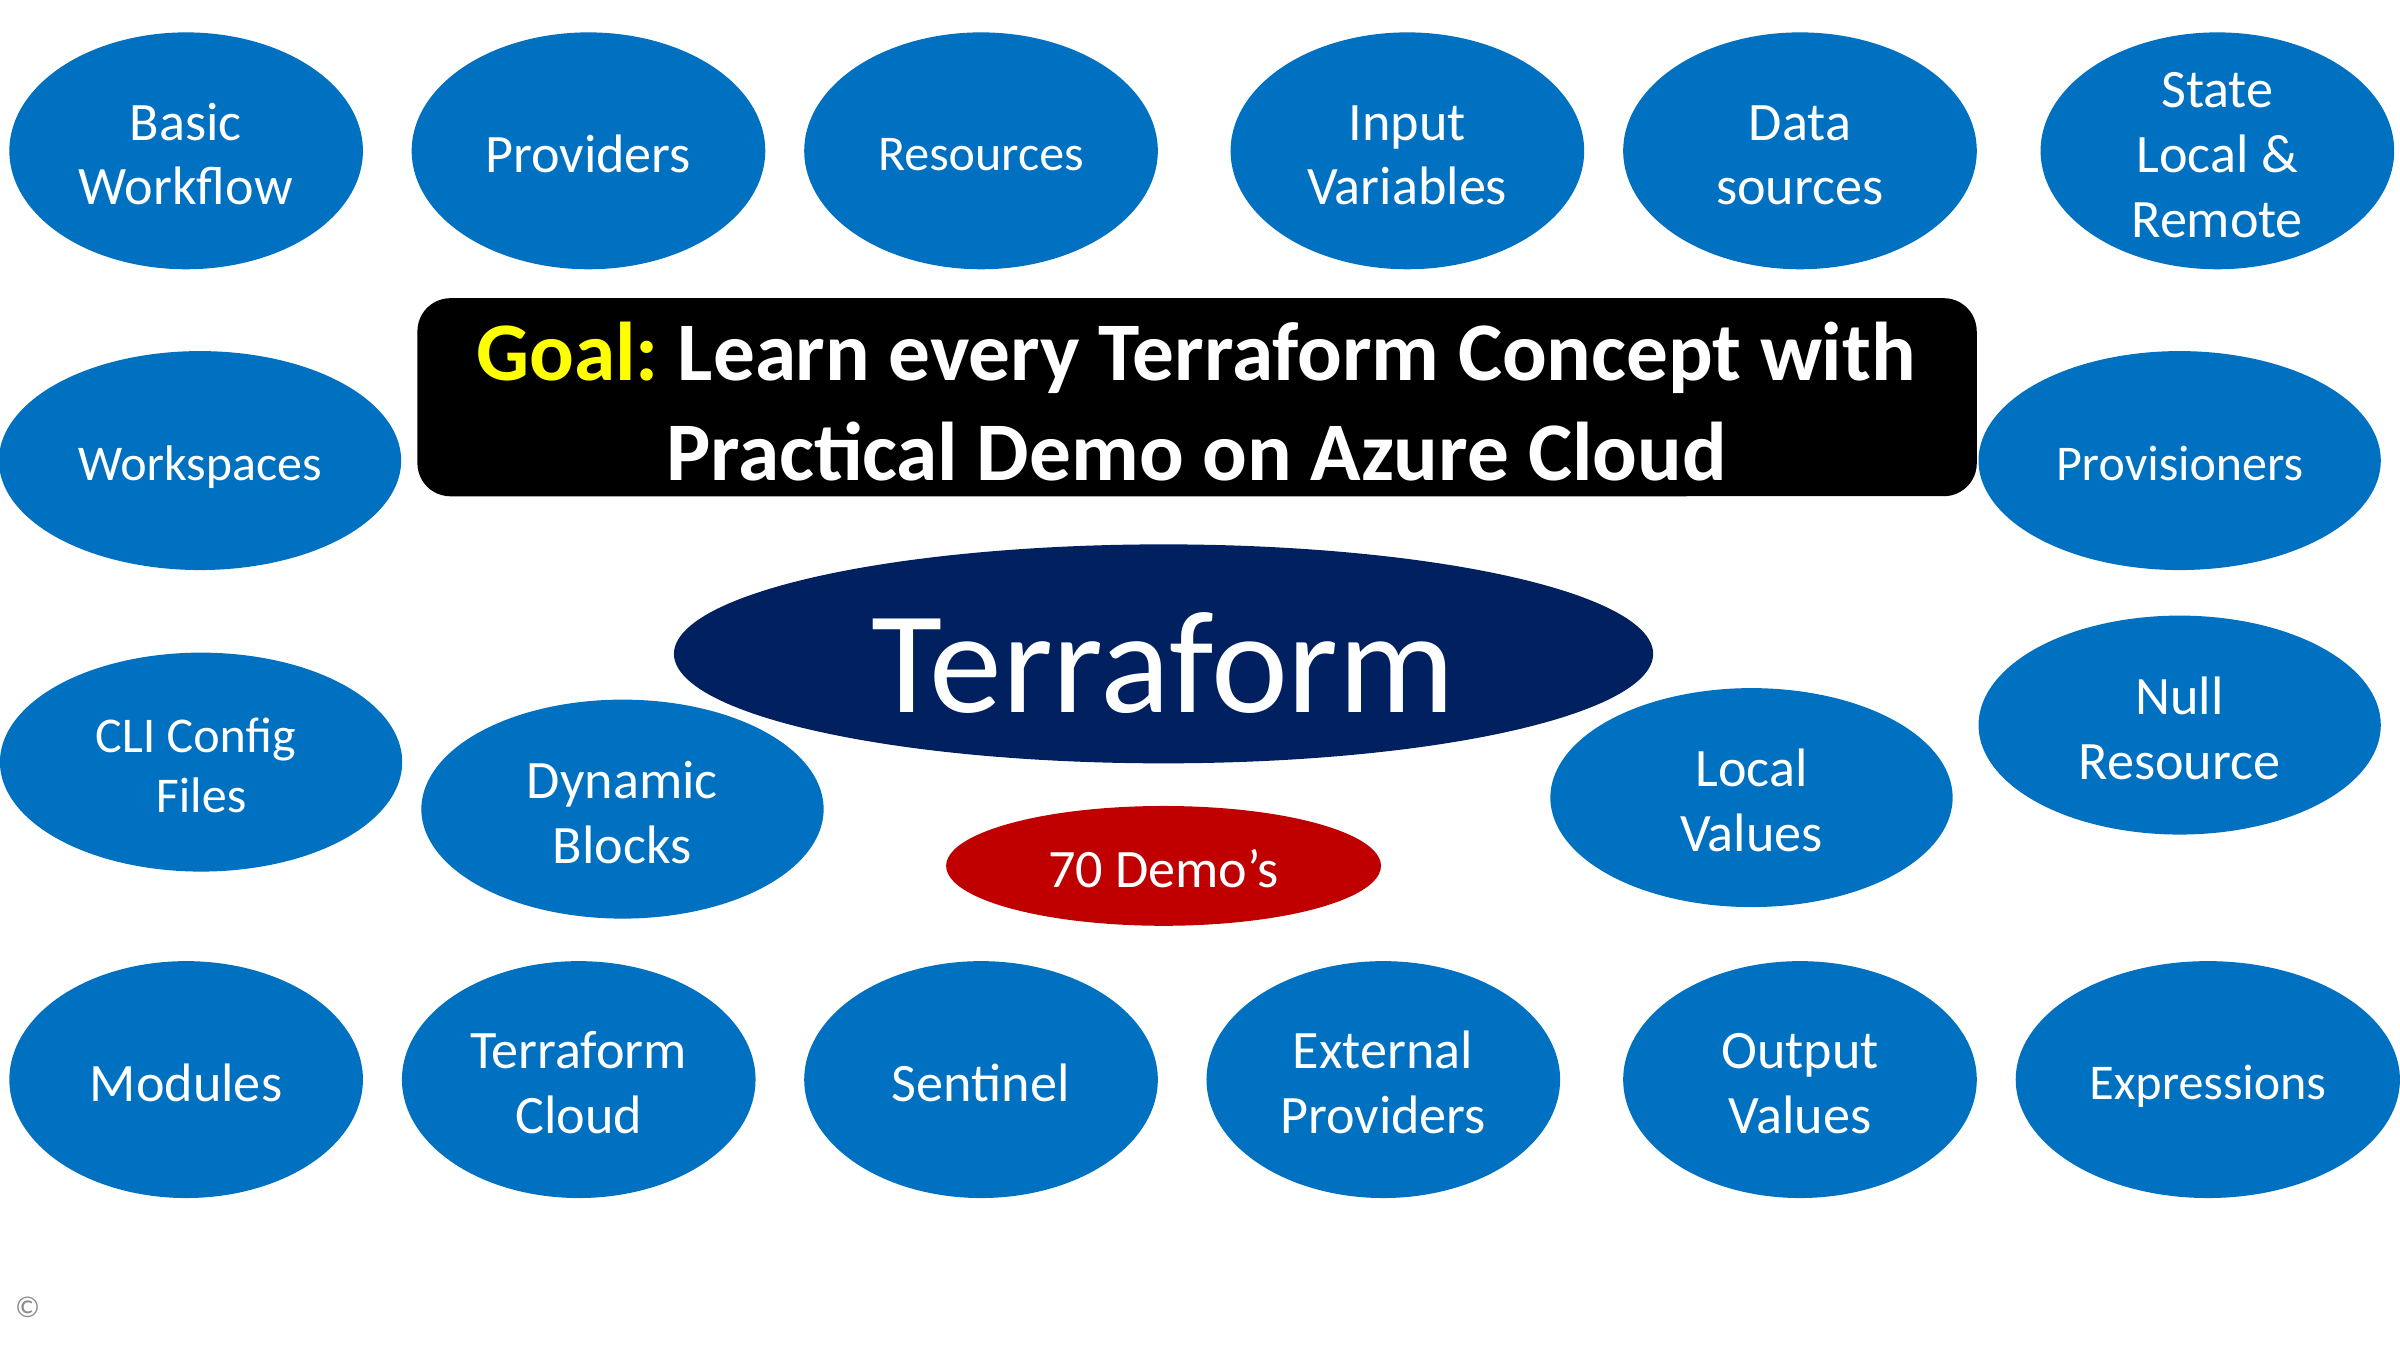

Basic Workflow
Providers
Resources
Input
Variables
Data
sources
State Local & Remote
Goal: Learn every Terraform Concept with Practical Demo on Azure Cloud
Workspaces
Provisioners
Terraform
Null Resource
CLI Config
Files
Local Values
Dynamic Blocks
70 Demo’s
Modules
TerraformCloud
Sentinel
External
Providers
Output
Values
Expressions
©